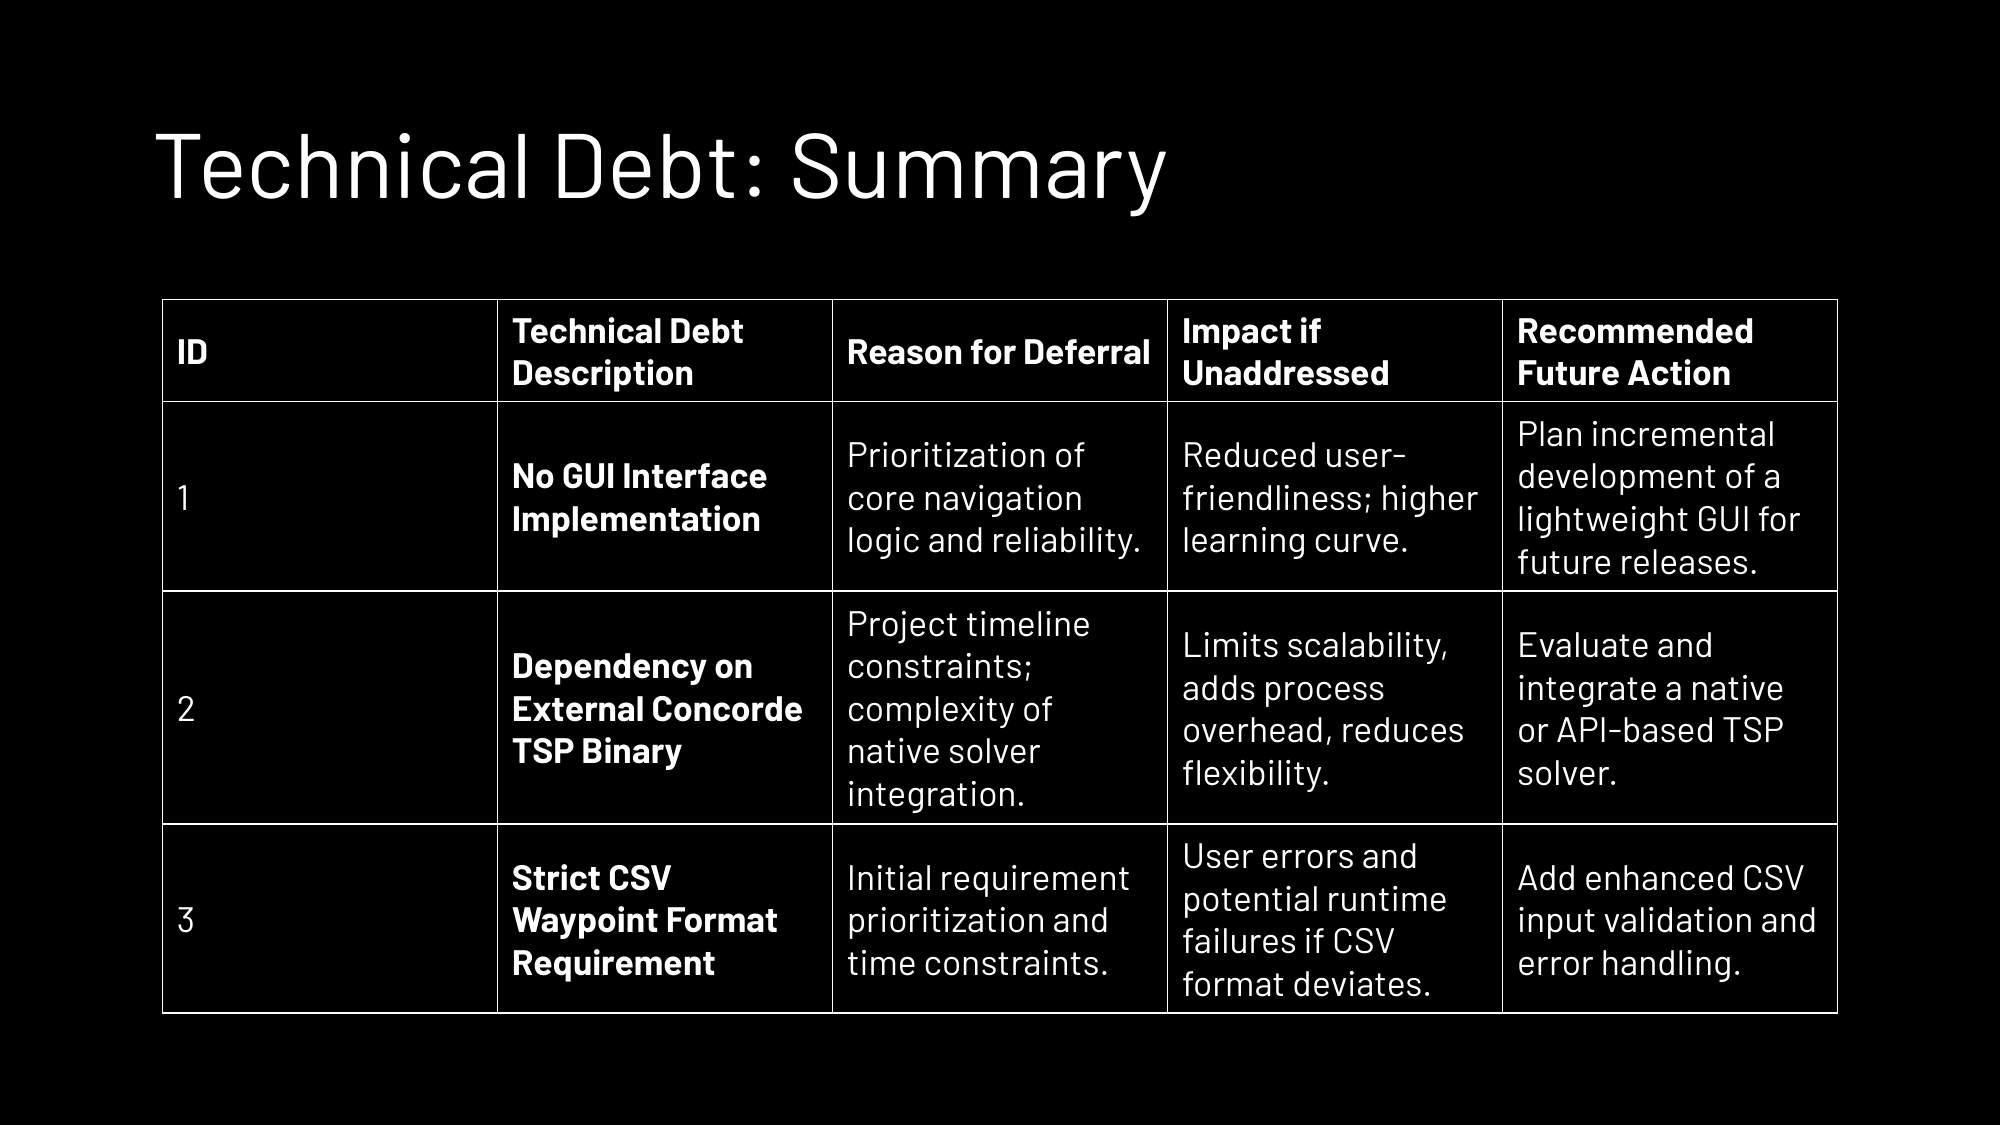

# Technical Debt: Summary
| ID | Technical Debt Description | Reason for Deferral | Impact if Unaddressed | Recommended Future Action |
| --- | --- | --- | --- | --- |
| 1 | No GUI Interface Implementation | Prioritization of core navigation logic and reliability. | Reduced user-friendliness; higher learning curve. | Plan incremental development of a lightweight GUI for future releases. |
| 2 | Dependency on External Concorde TSP Binary | Project timeline constraints; complexity of native solver integration. | Limits scalability, adds process overhead, reduces flexibility. | Evaluate and integrate a native or API-based TSP solver. |
| 3 | Strict CSV Waypoint Format Requirement | Initial requirement prioritization and time constraints. | User errors and potential runtime failures if CSV format deviates. | Add enhanced CSV input validation and error handling. |